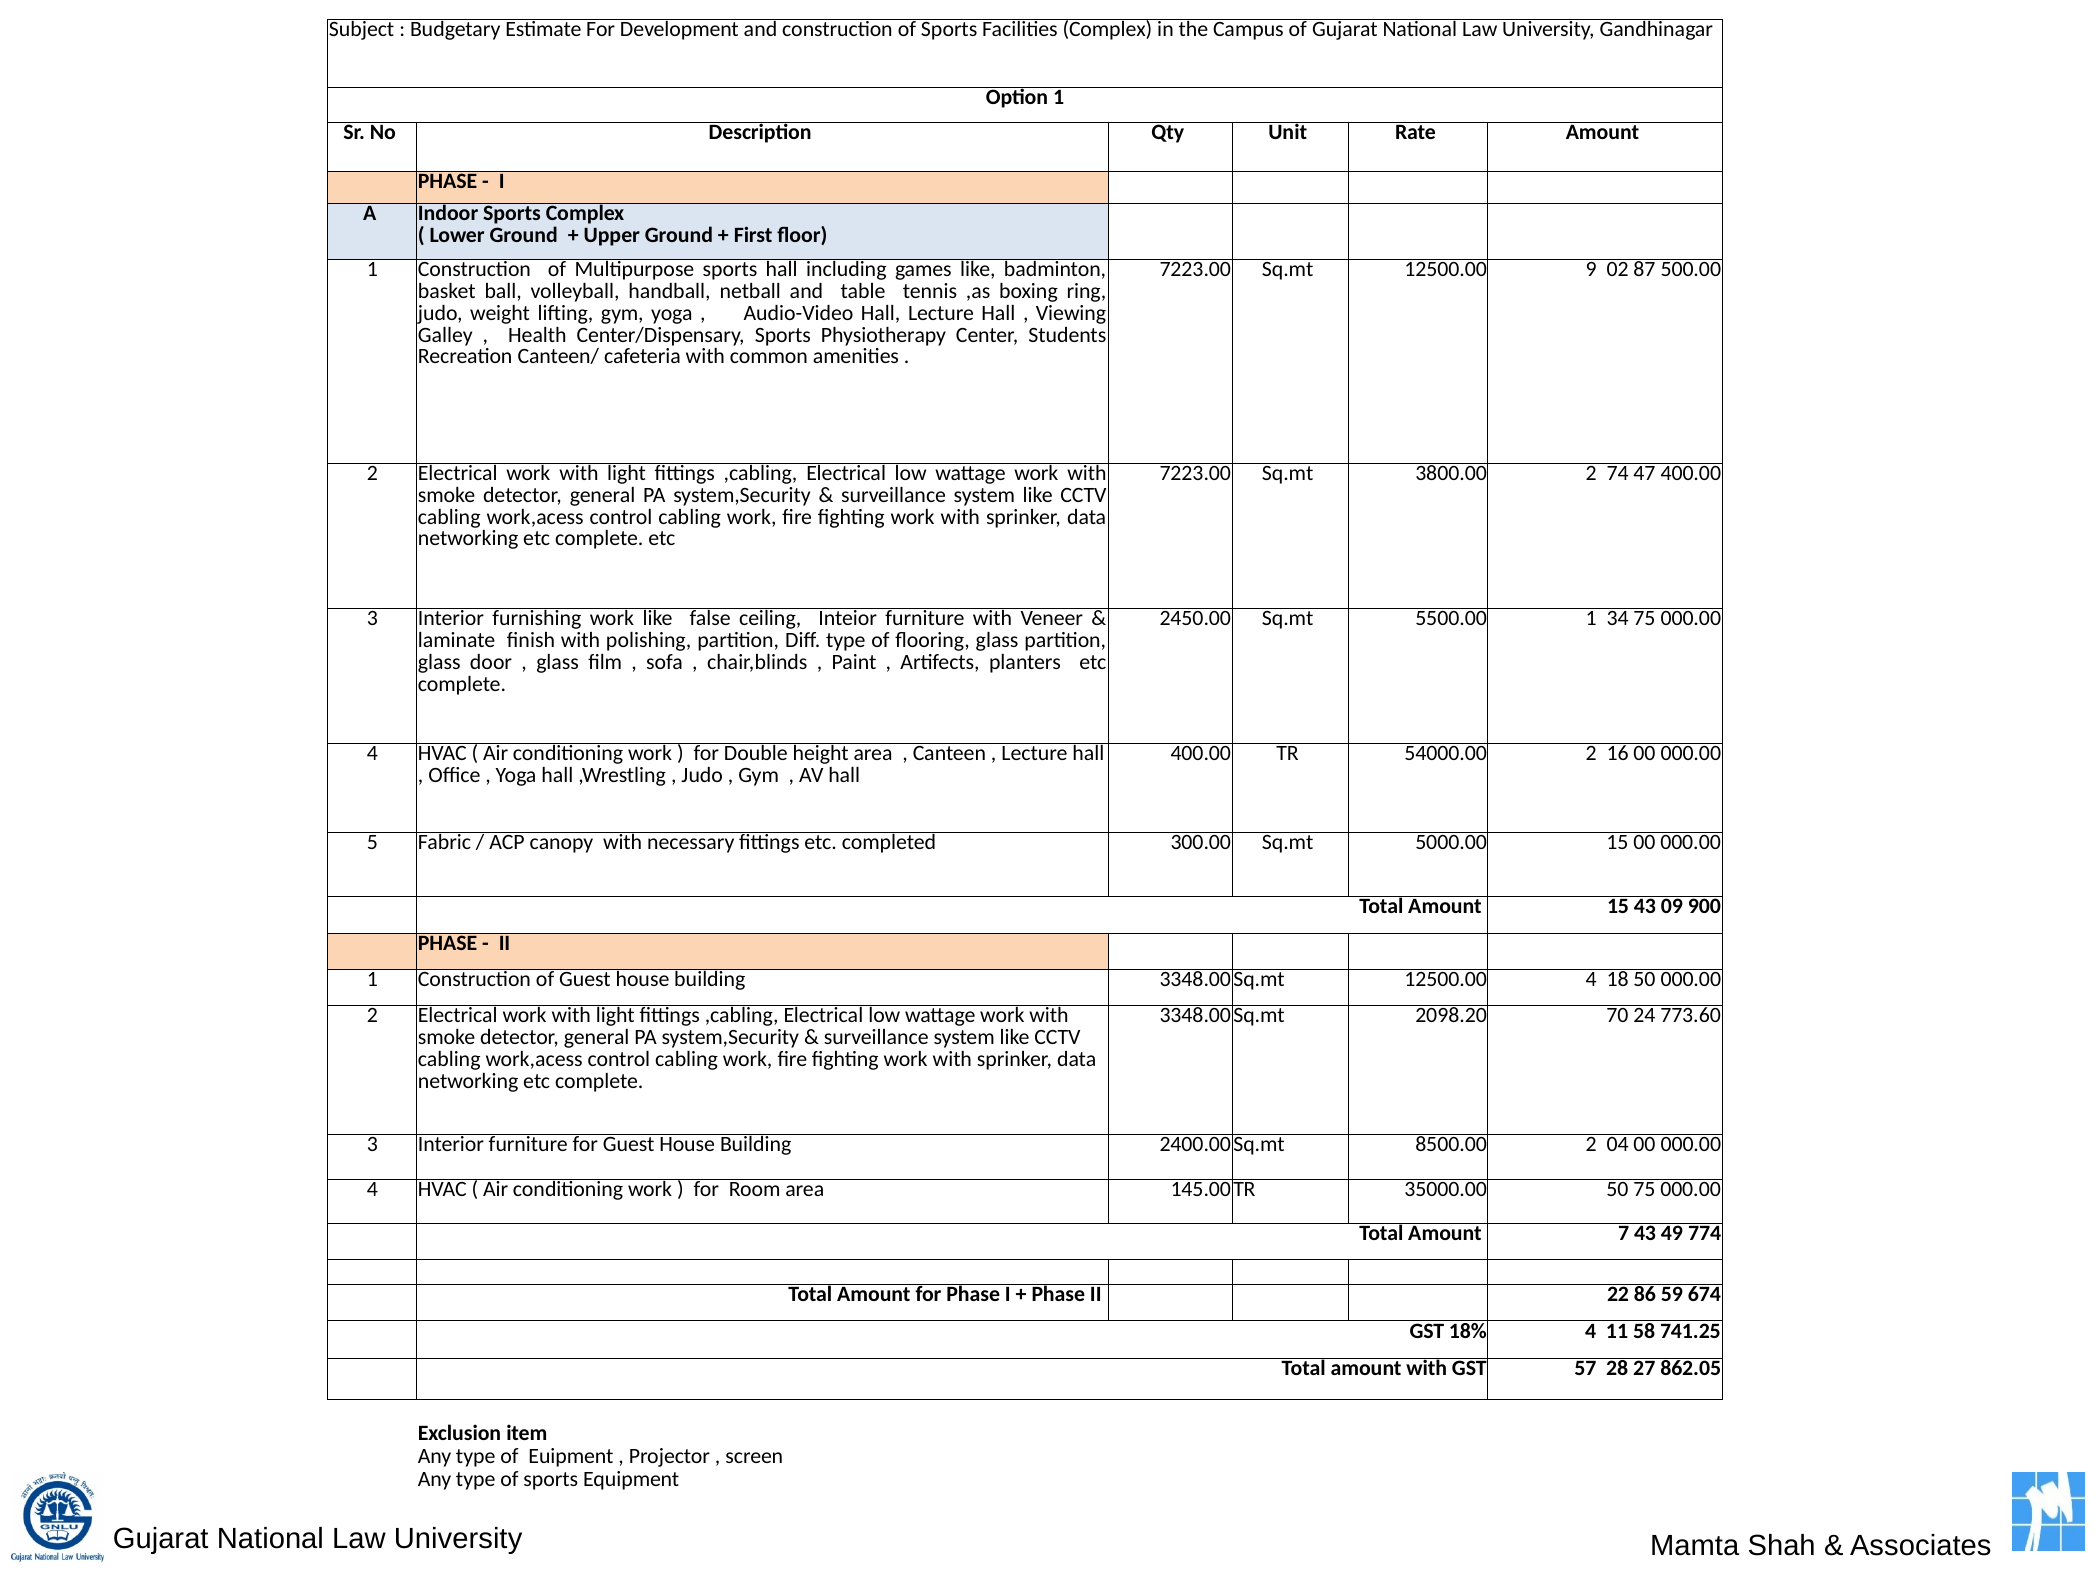

| Subject : Budgetary Estimate For Development and construction of Sports Facilities (Complex) in the Campus of Gujarat National Law University, Gandhinagar |  |  |  |  |  |
| --- | --- | --- | --- | --- | --- |
| Option 1 |  |  |  |  |  |
| Sr. No | Description | Qty | Unit | Rate | Amount |
|  | PHASE - I |  |  |  |  |
| A | Indoor Sports Complex ( Lower Ground + Upper Ground + First floor) |  |  |  |  |
| 1 | Construction of Multipurpose sports hall including games like, badminton, basket ball, volleyball, handball, netball and table tennis ,as boxing ring, judo, weight lifting, gym, yoga , Audio-Video Hall, Lecture Hall , Viewing Galley , Health Center/Dispensary, Sports Physiotherapy Center, Students Recreation Canteen/ cafeteria with common amenities . | 7223.00 | Sq.mt | 12500.00 | 9 02 87 500.00 |
| 2 | Electrical work with light fittings ,cabling, Electrical low wattage work with smoke detector, general PA system,Security & surveillance system like CCTV cabling work,acess control cabling work, fire fighting work with sprinker, data networking etc complete. etc | 7223.00 | Sq.mt | 3800.00 | 2 74 47 400.00 |
| 3 | Interior furnishing work like false ceiling, Inteior furniture with Veneer & laminate finish with polishing, partition, Diff. type of flooring, glass partition, glass door , glass film , sofa , chair,blinds , Paint , Artifects, planters etc complete. | 2450.00 | Sq.mt | 5500.00 | 1 34 75 000.00 |
| 4 | HVAC ( Air conditioning work ) for Double height area , Canteen , Lecture hall , Office , Yoga hall ,Wrestling , Judo , Gym , AV hall | 400.00 | TR | 54000.00 | 2 16 00 000.00 |
| 5 | Fabric / ACP canopy with necessary fittings etc. completed | 300.00 | Sq.mt | 5000.00 | 15 00 000.00 |
|  | Total Amount |  |  |  | 15 43 09 900 |
|  | PHASE - II |  |  |  |  |
| 1 | Construction of Guest house building | 3348.00 | Sq.mt | 12500.00 | 4 18 50 000.00 |
| 2 | Electrical work with light fittings ,cabling, Electrical low wattage work with smoke detector, general PA system,Security & surveillance system like CCTV cabling work,acess control cabling work, fire fighting work with sprinker, data networking etc complete. | 3348.00 | Sq.mt | 2098.20 | 70 24 773.60 |
| 3 | Interior furniture for Guest House Building | 2400.00 | Sq.mt | 8500.00 | 2 04 00 000.00 |
| 4 | HVAC ( Air conditioning work ) for Room area | 145.00 | TR | 35000.00 | 50 75 000.00 |
|  | Total Amount |  |  |  | 7 43 49 774 |
|  |  |  |  |  |  |
|  | Total Amount for Phase I + Phase II |  |  |  | 22 86 59 674 |
|  | GST 18% |  |  |  | 4 11 58 741.25 |
|  | Total amount with GST |  |  |  | 57 28 27 862.05 |
|  |  |  |  |  |  |
|  | Exclusion item |  |  |  |  |
|  | Any type of Euipment , Projector , screen |  |  |  |  |
|  | Any type of sports Equipment |  |  |  |  |